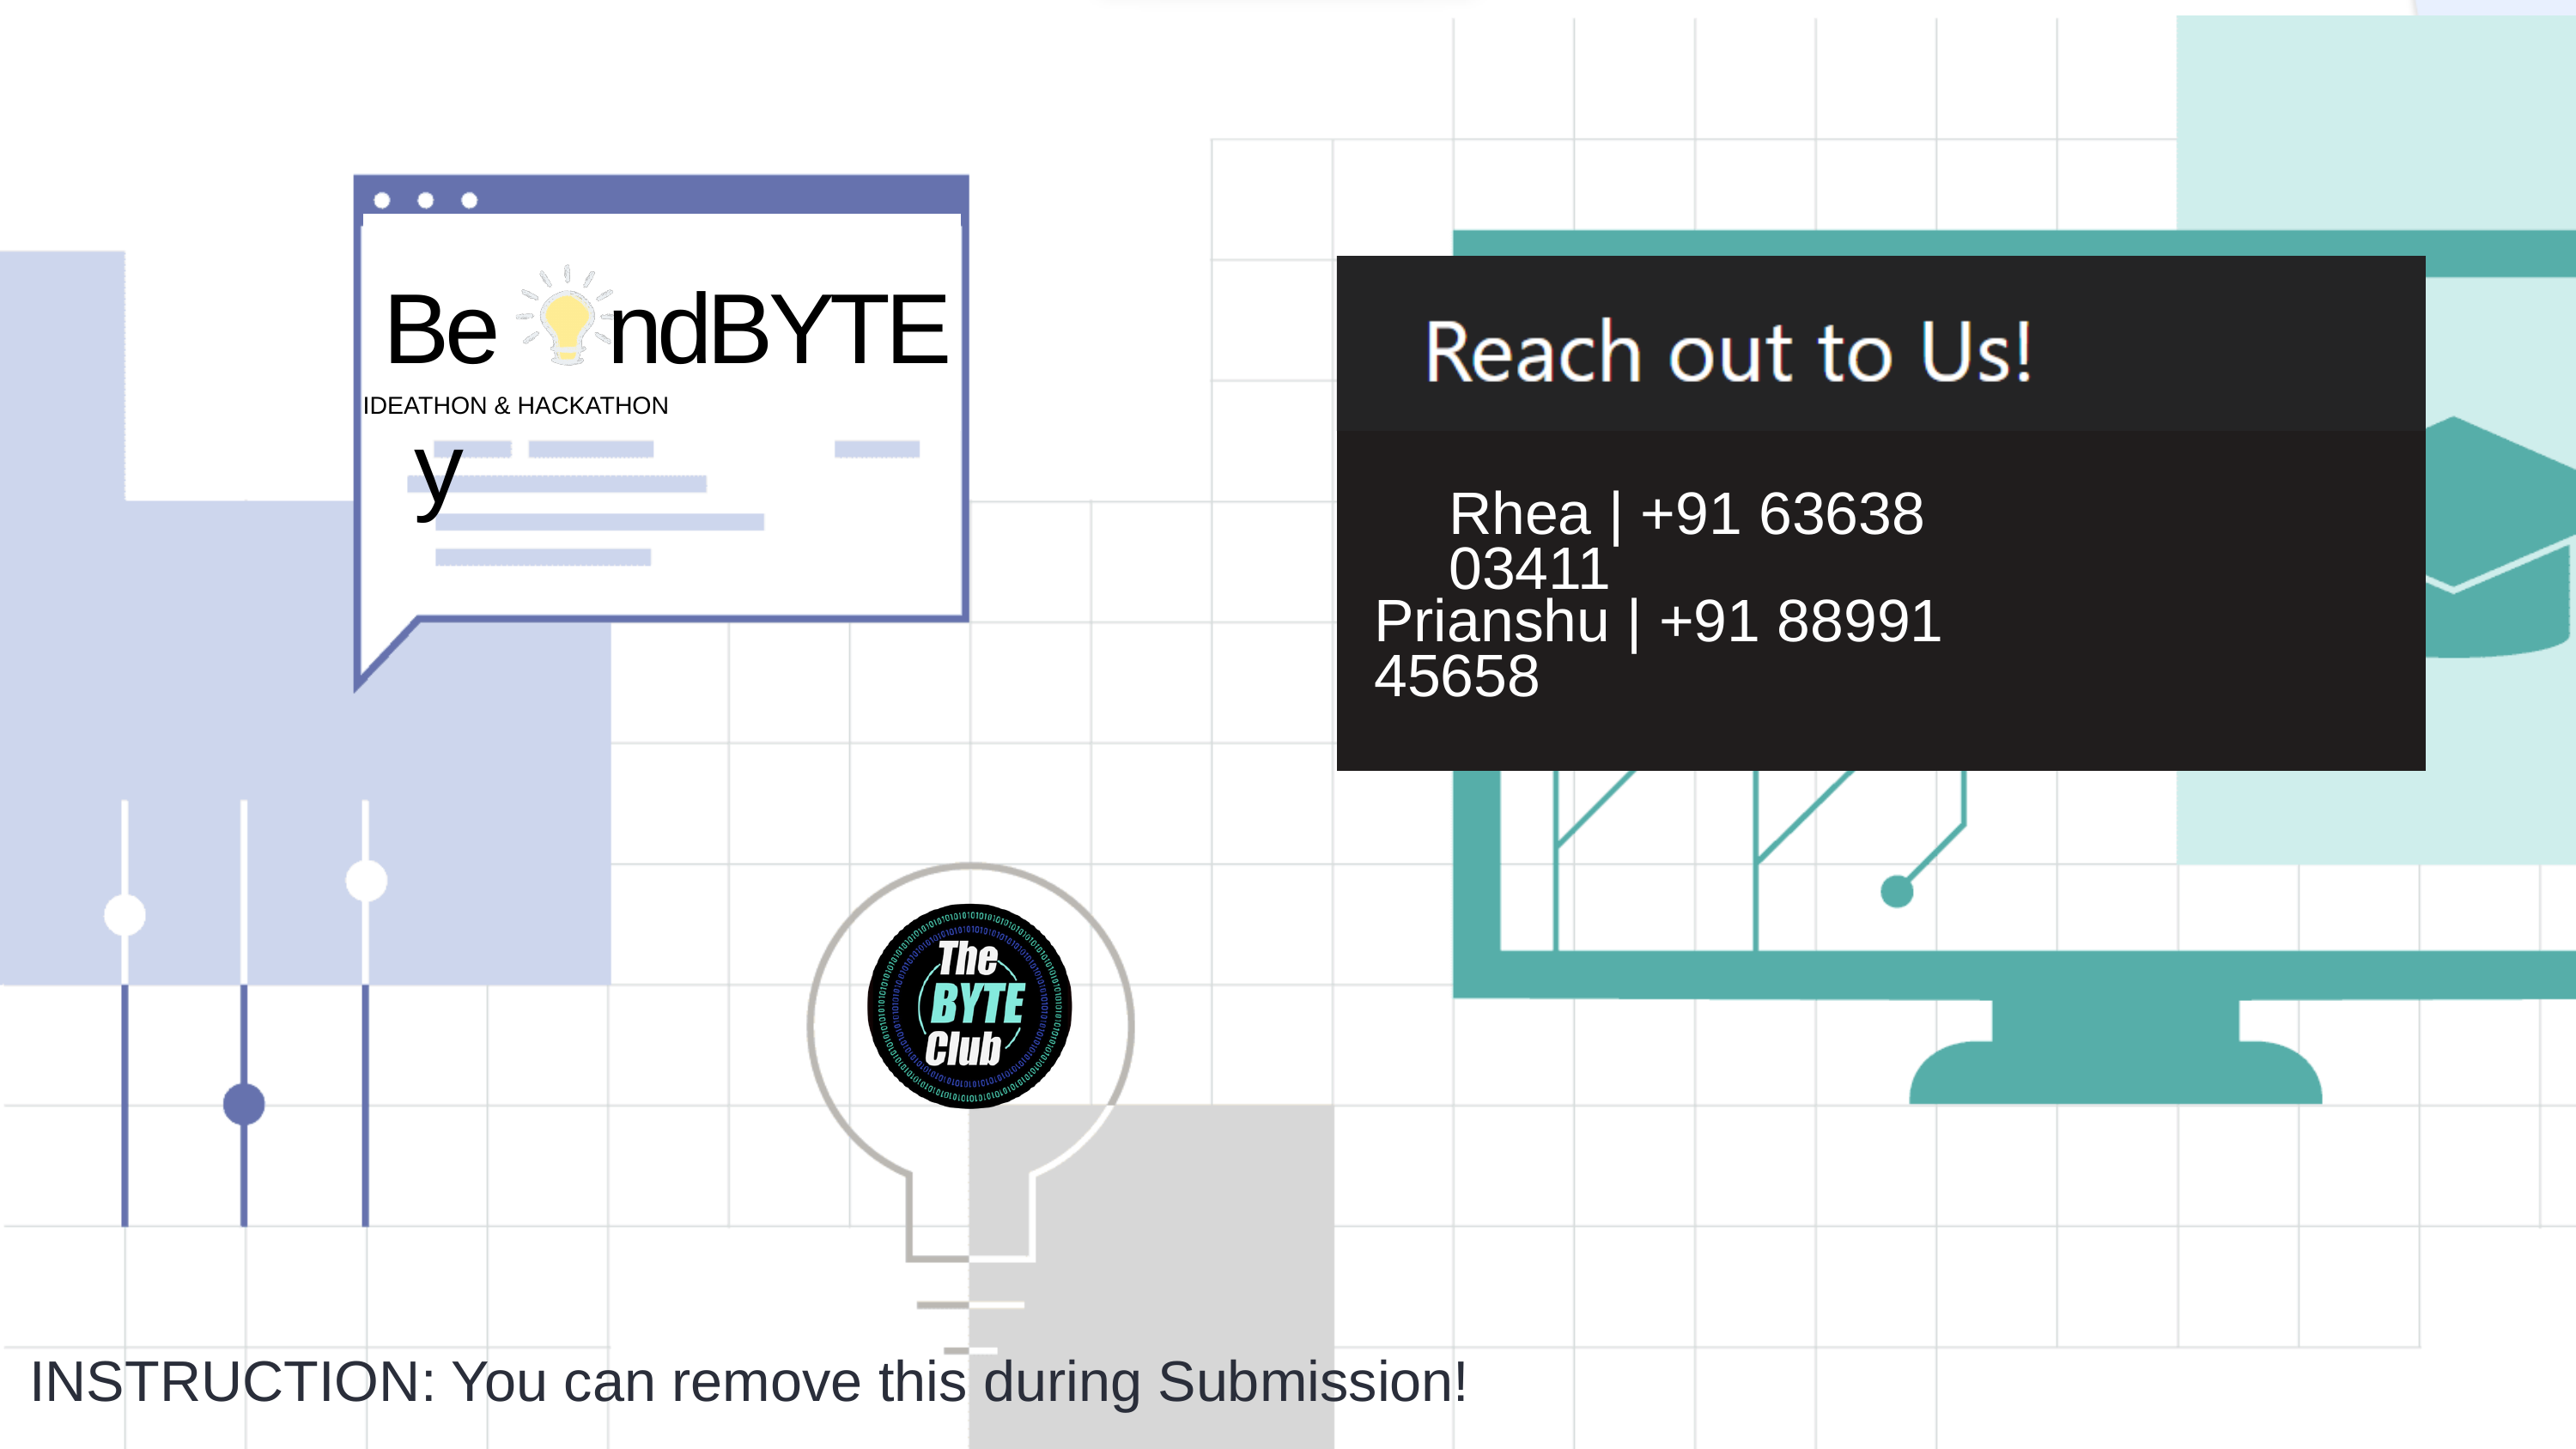

Bey
ndBYTE

IDEATHON & HACKATHON

Rhea | +91 63638 03411
Prianshu | +91 88991 45658

INSTRUCTION: You can remove this during Submission!